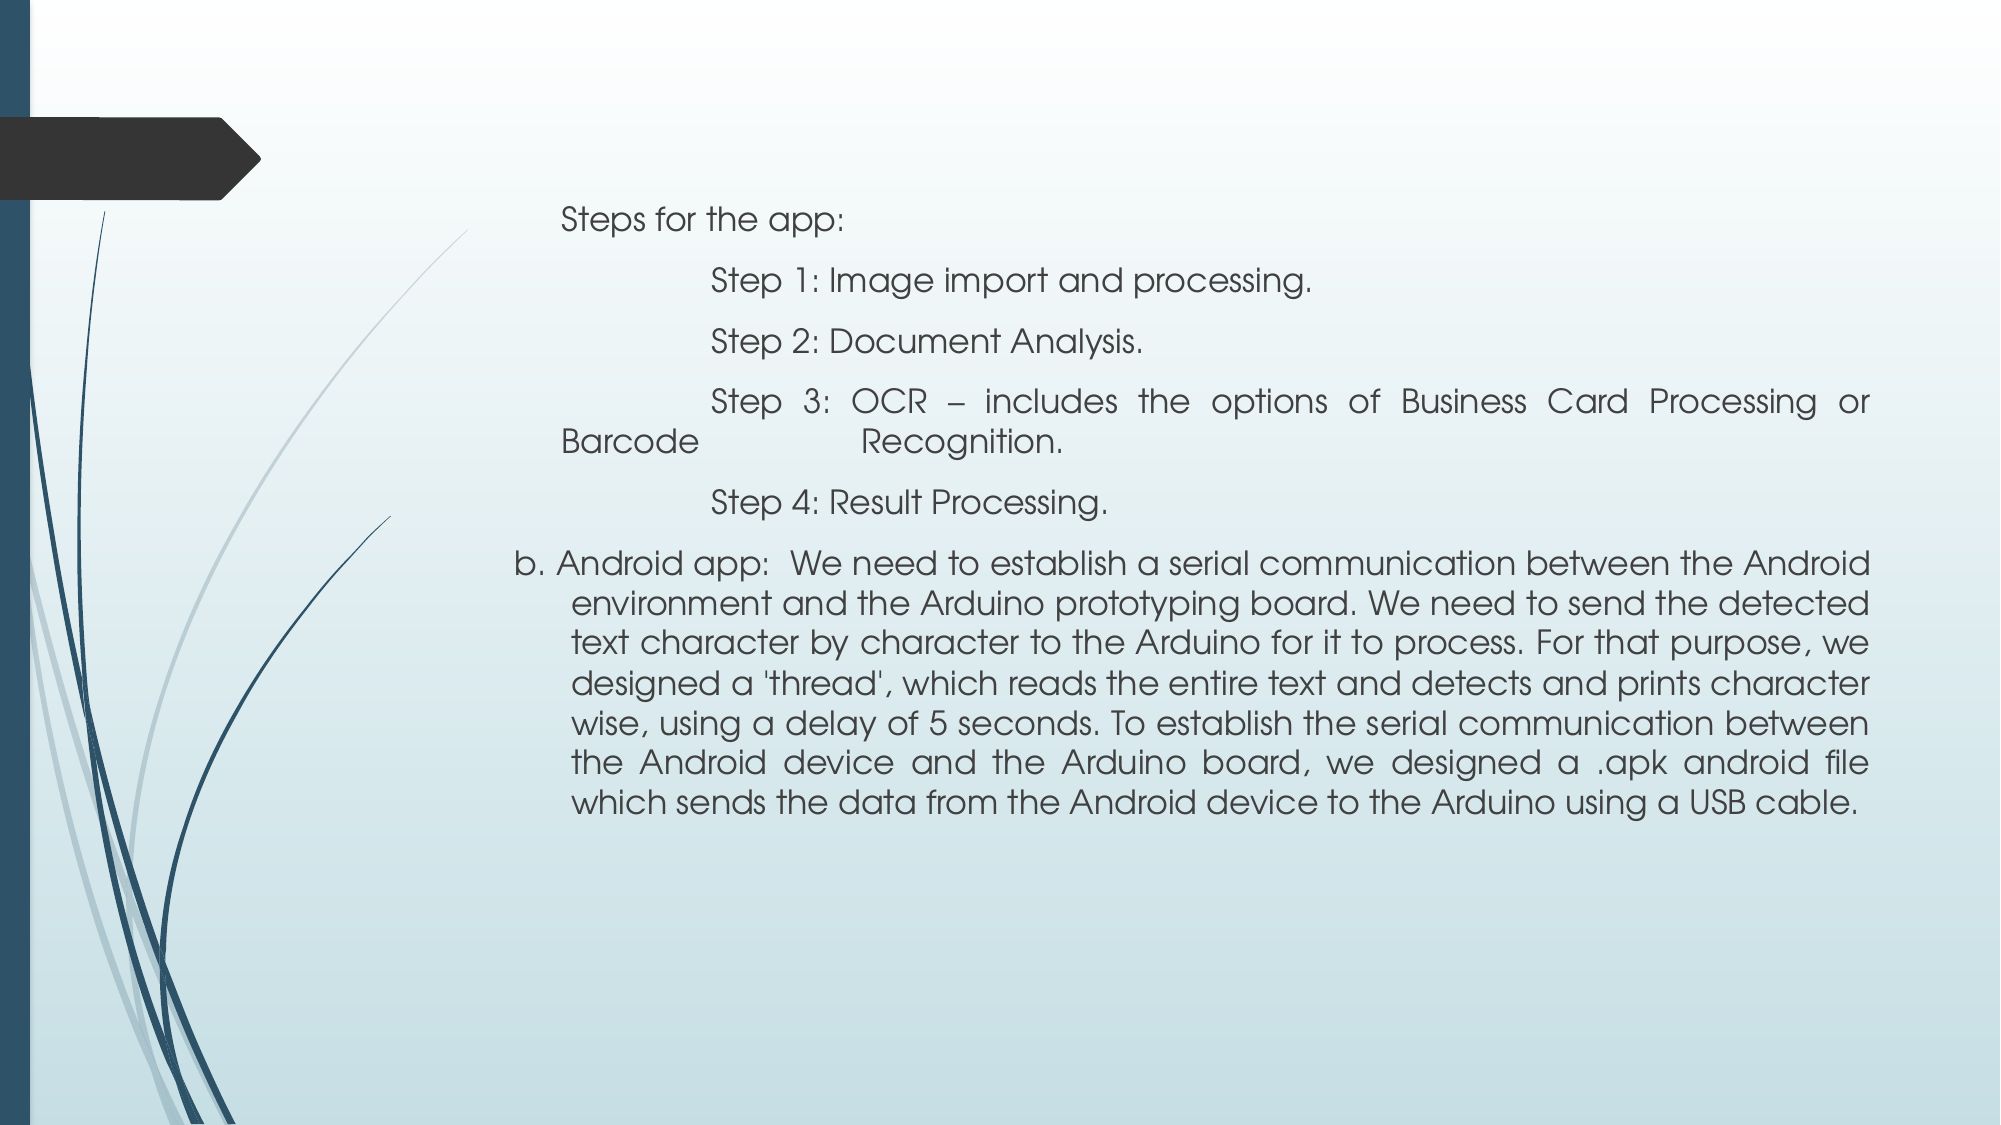

Steps for the app:
		Step 1: Image import and processing.
		Step 2: Document Analysis.
		Step 3: OCR – includes the options of Business Card Processing or Barcode 		Recognition.
		Step 4: Result Processing.
b. Android app:  We need to establish a serial communication between the Android environment and the Arduino prototyping board. We need to send the detected text character by character to the Arduino for it to process. For that purpose, we designed a 'thread', which reads the entire text and detects and prints character wise, using a delay of 5 seconds. To establish the serial communication between the Android device and the Arduino board, we designed a .apk android file which sends the data from the Android device to the Arduino using a USB cable.